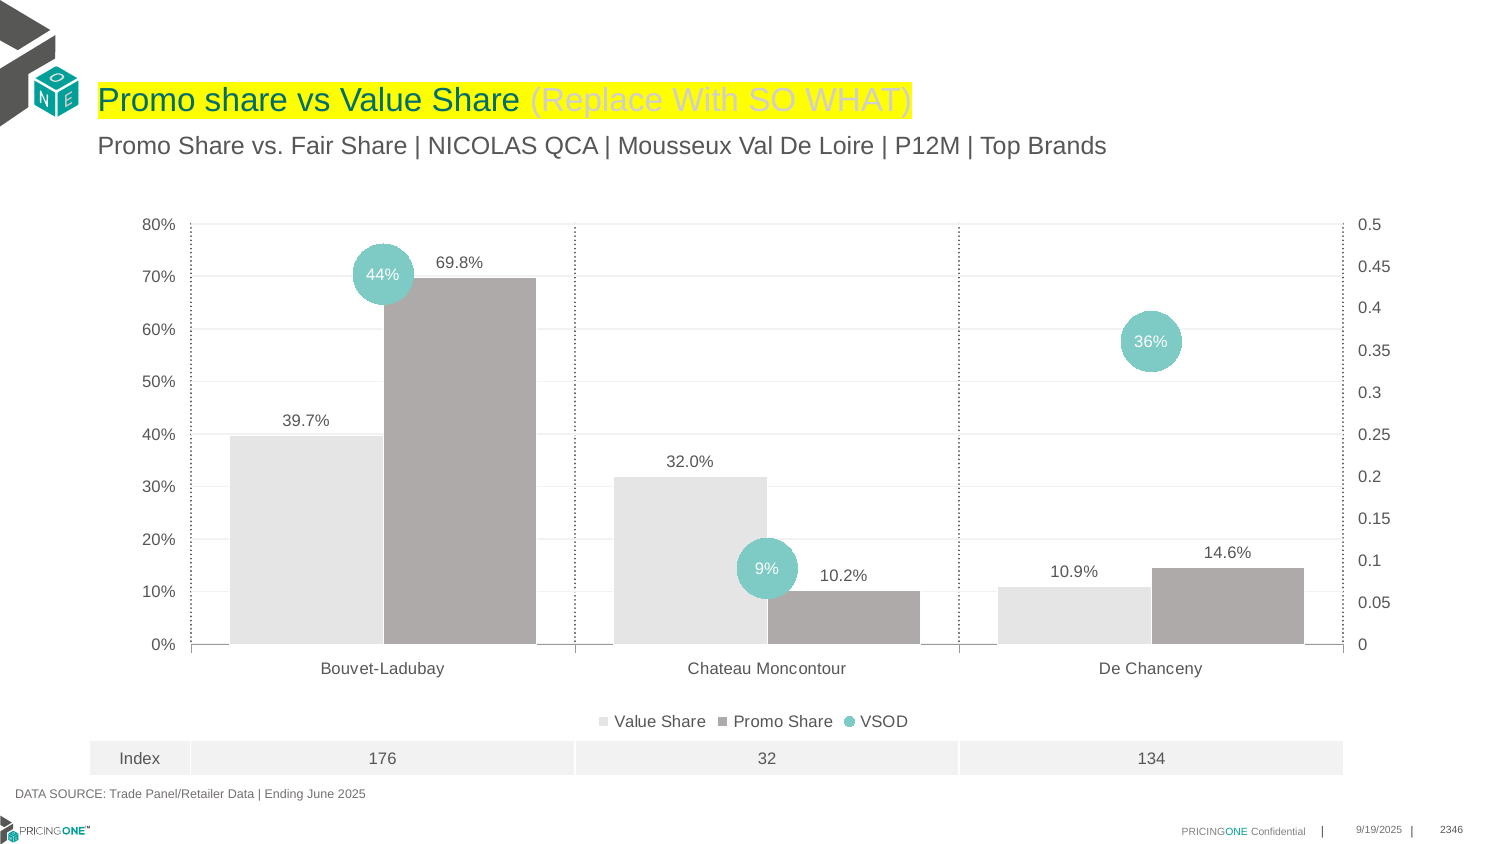

# Promo share vs Value Share (Replace With SO WHAT)
Promo Share vs. Fair Share | NICOLAS QCA | Mousseux Val De Loire | P12M | Top Brands

### Chart

| Category | Value Share | Promo Share | VSOD |
|---|---|---|---|
| Bouvet-Ladubay | 0.39658740384990826 | 0.6975430185771766 | 0.44 |
| Chateau Moncontour | 0.31970637616649095 | 0.10238849413577604 | 0.09 |
| De Chanceny | 0.10876186013822185 | 0.14604913962845648 | 0.36 |
| Index | 176 | 32 | 134 |
| --- | --- | --- | --- |
DATA SOURCE: Trade Panel/Retailer Data | Ending June 2025

9/19/2025
2346